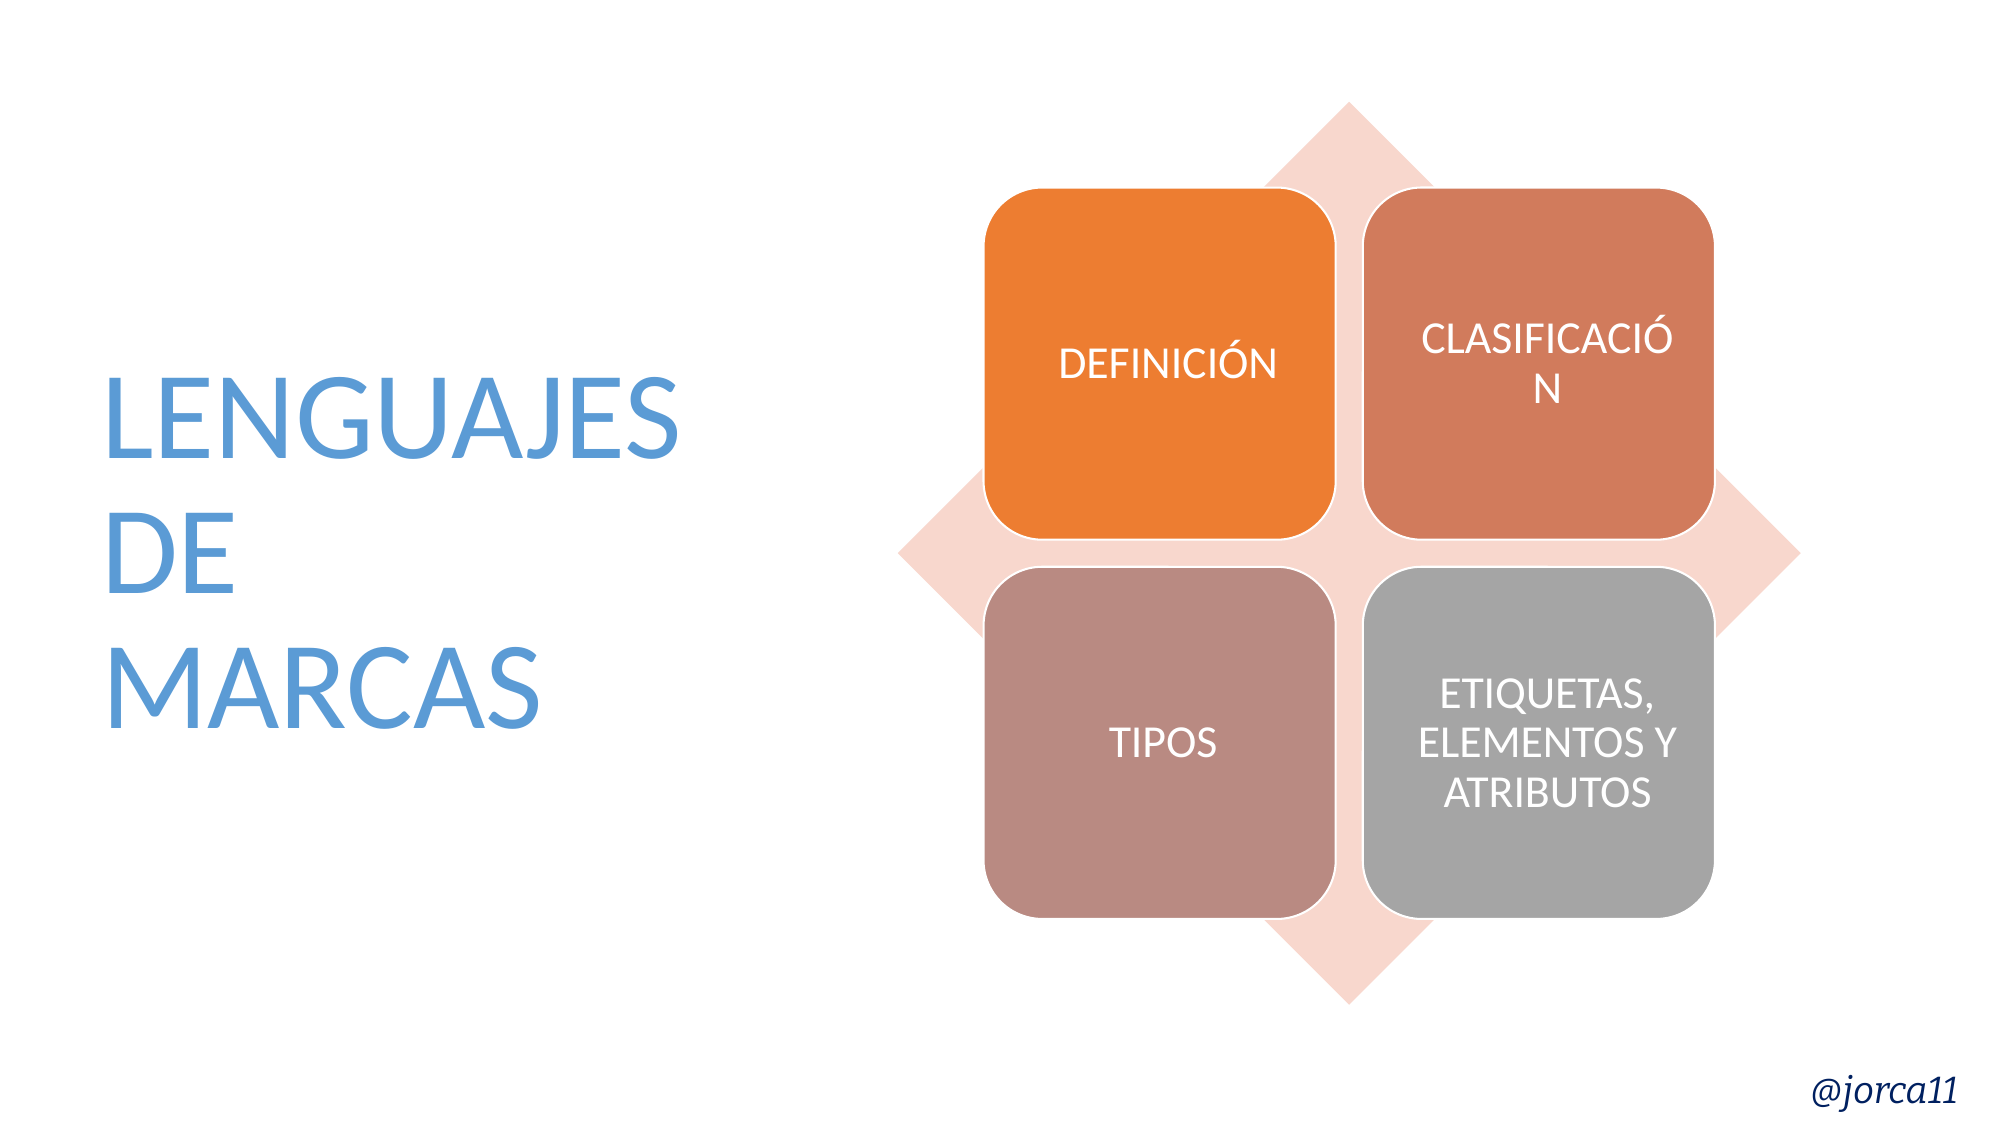

# LENGUAJES DE MARCAS
DEFINICIÓN
CLASIFICACIÓN
TIPOS
ETIQUETAS, ELEMENTOS Y ATRIBUTOS
@jorca11​